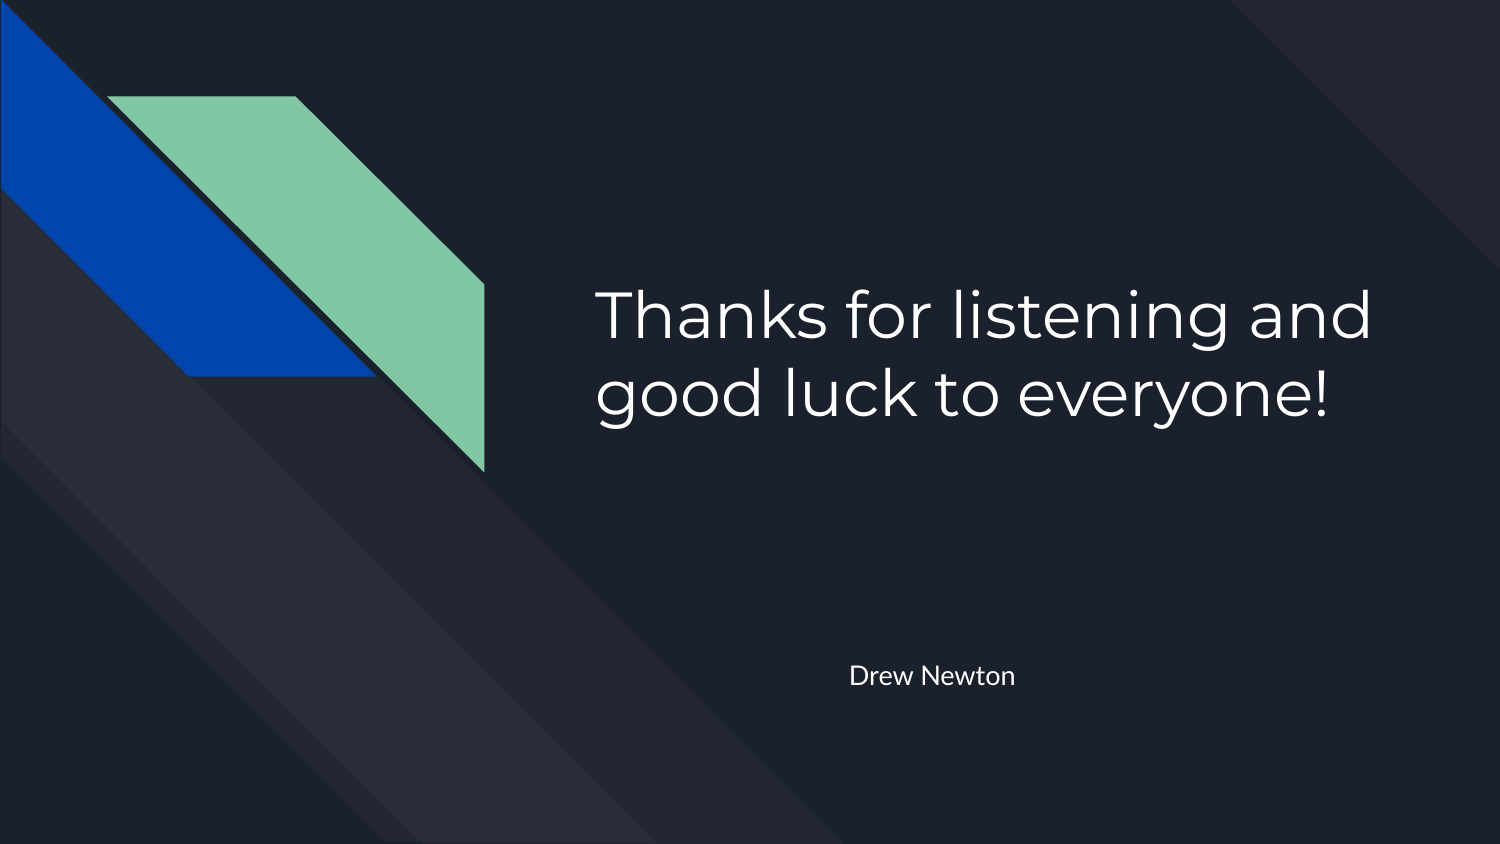

# Thanks for listening and good luck to everyone!
Drew Newton